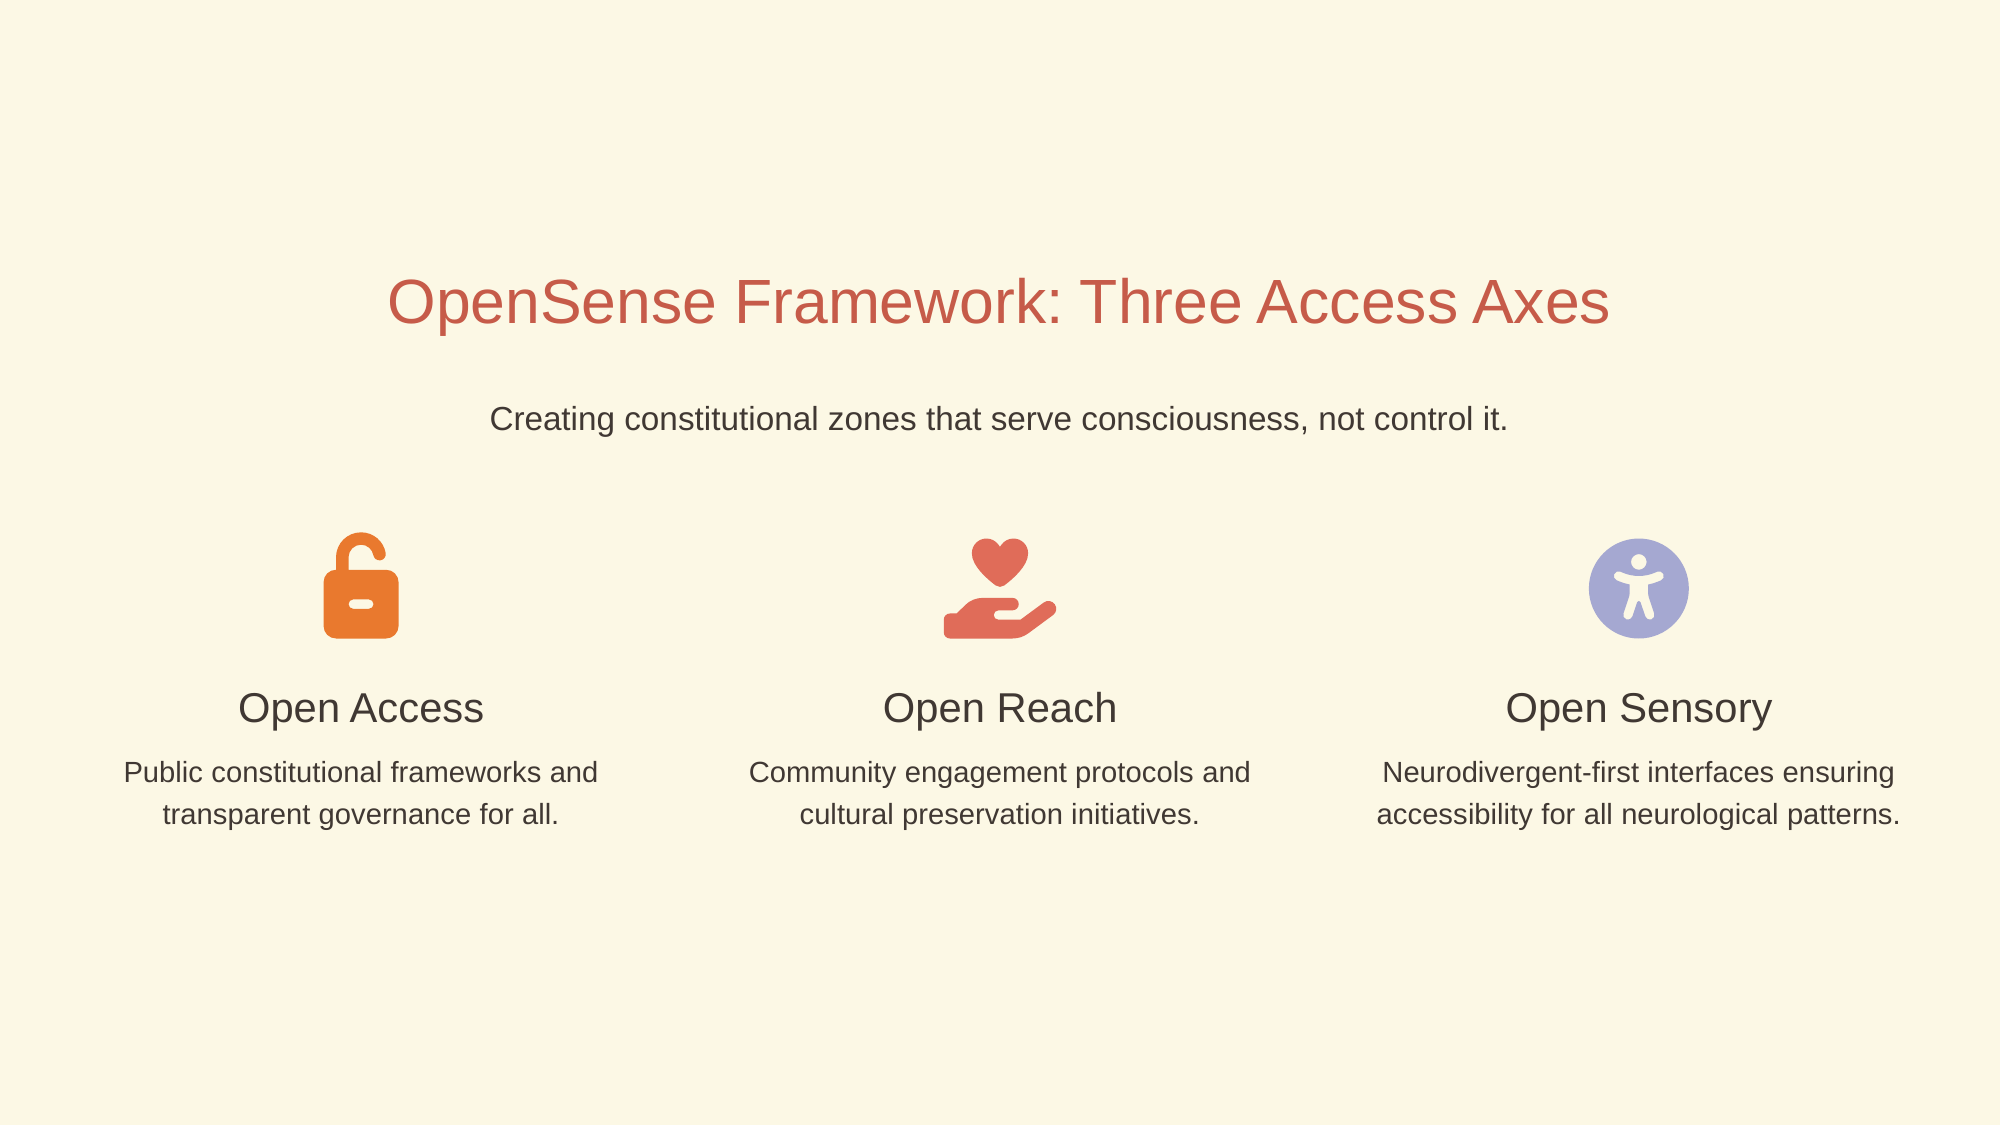

OpenSense Framework: Three Access Axes
Creating constitutional zones that serve consciousness, not control it.

Open Access
Open Reach
Open Sensory
Public constitutional frameworks and transparent governance for all.
Community engagement protocols and cultural preservation initiatives.
Neurodivergent-first interfaces ensuring accessibility for all neurological patterns.